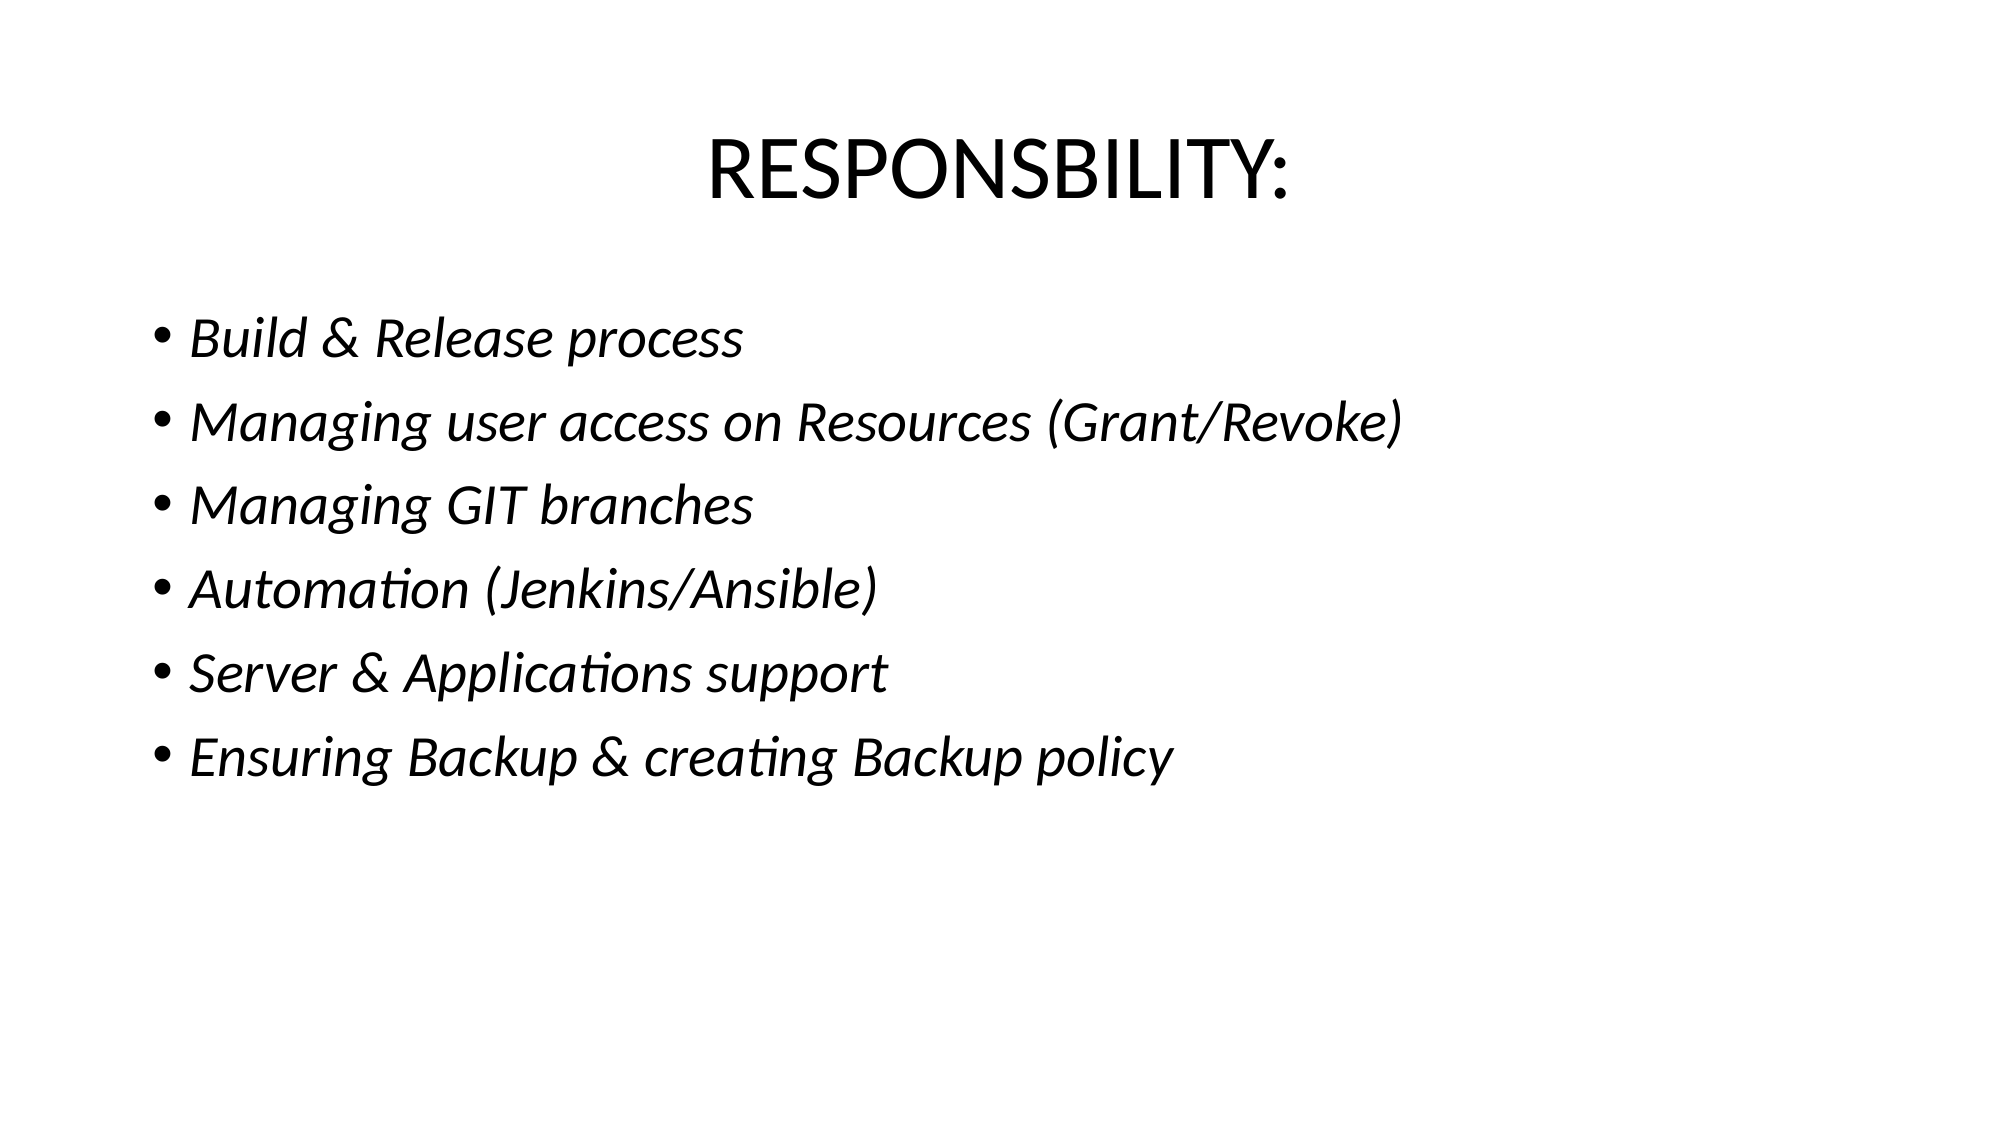

# RESPONSBILITY:
Build & Release process
Managing user access on Resources (Grant/Revoke)
Managing GIT branches
Automation (Jenkins/Ansible)
Server & Applications support
Ensuring Backup & creating Backup policy